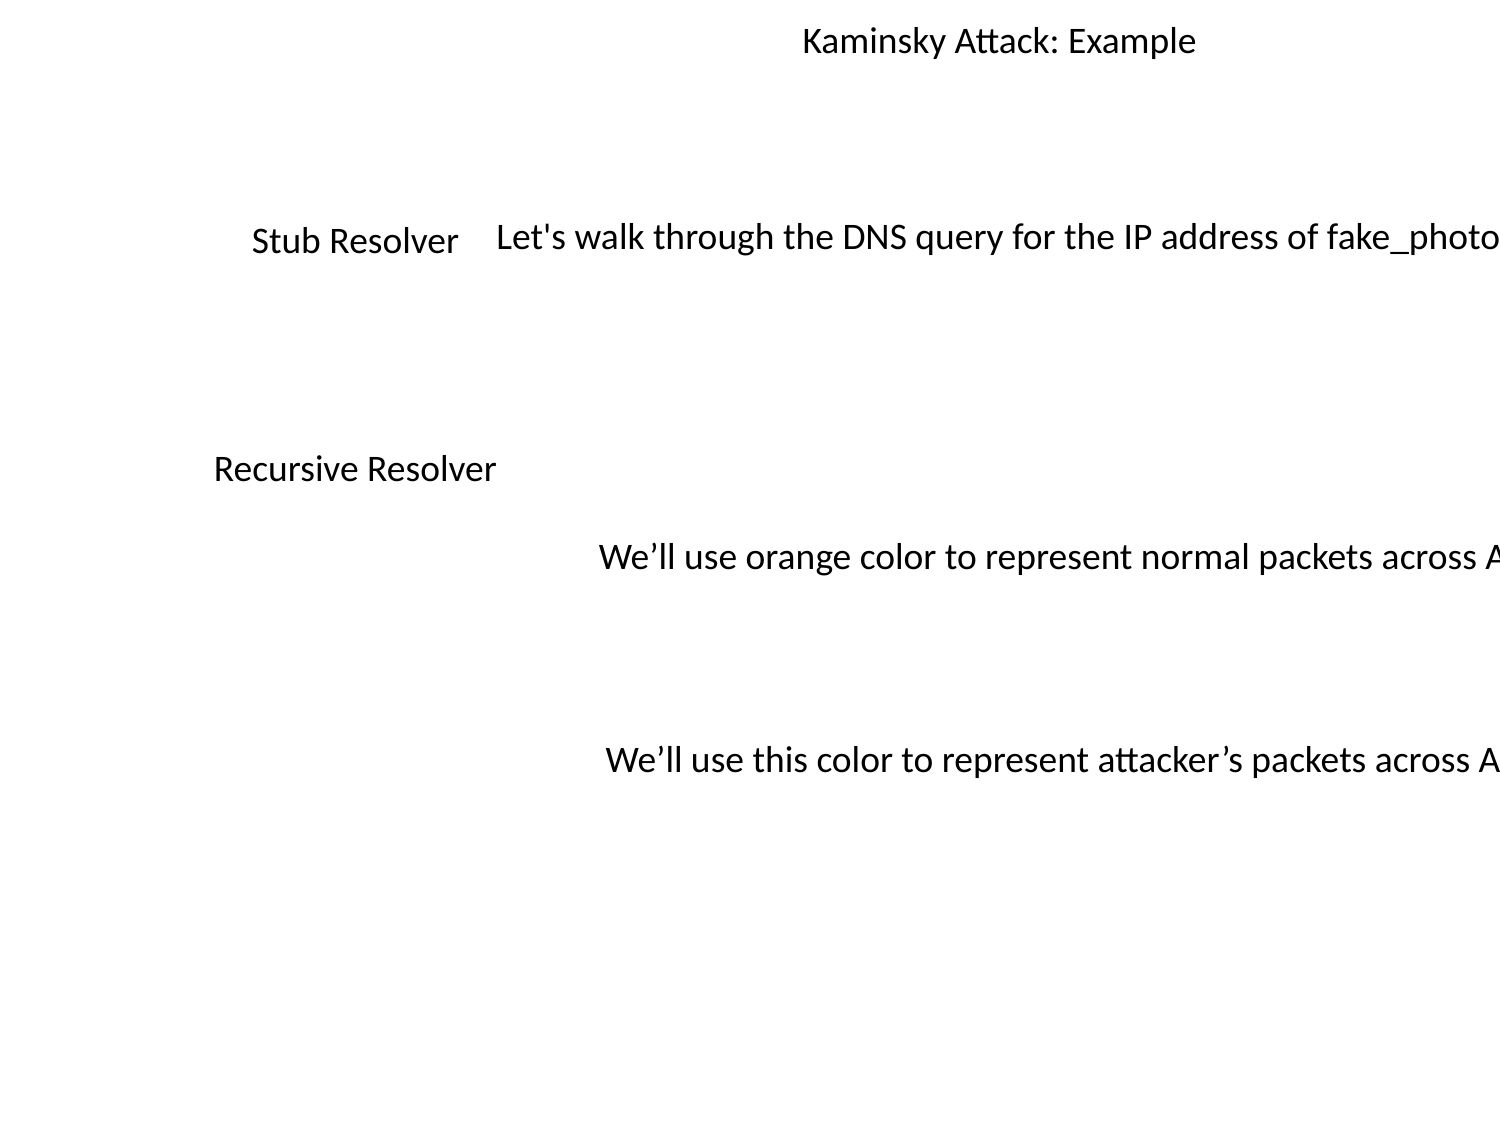

Kaminsky Attack: Example
Let's walk through the DNS query for the IP address of fake_photo1.google.com
Stub Resolver
.(root)

Recursive Resolver
We’ll use orange color to represent normal packets across Alice’s DNS query.
.com
google.com
We’ll use this color to represent attacker’s packets across Alice’s DNS query.